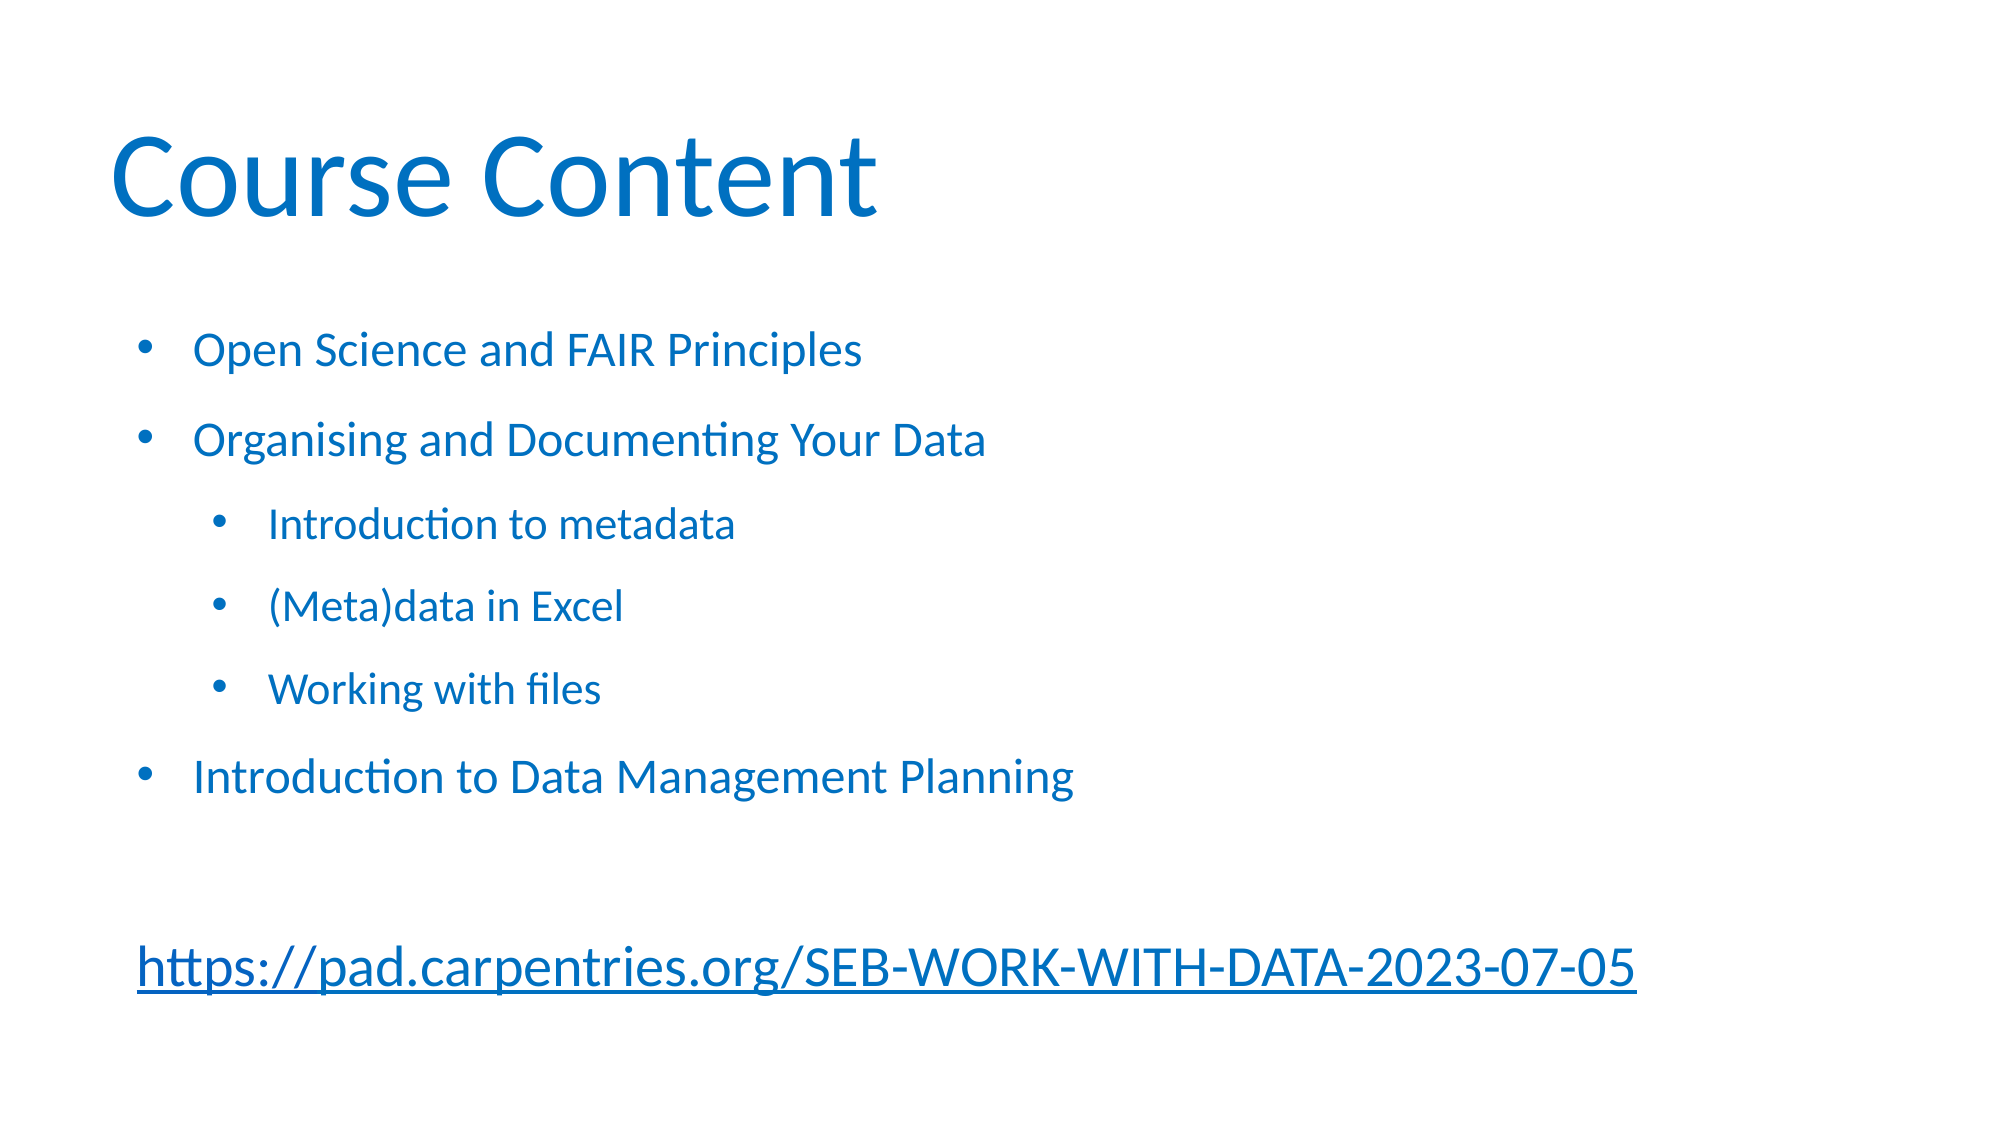

Course Content

Open Science and FAIR Principles
Organising and Documenting Your Data
Introduction to metadata
(Meta)data in Excel
Working with files
Introduction to Data Management Planning

https://pad.carpentries.org/SEB-WORK-WITH-DATA-2023-07-05